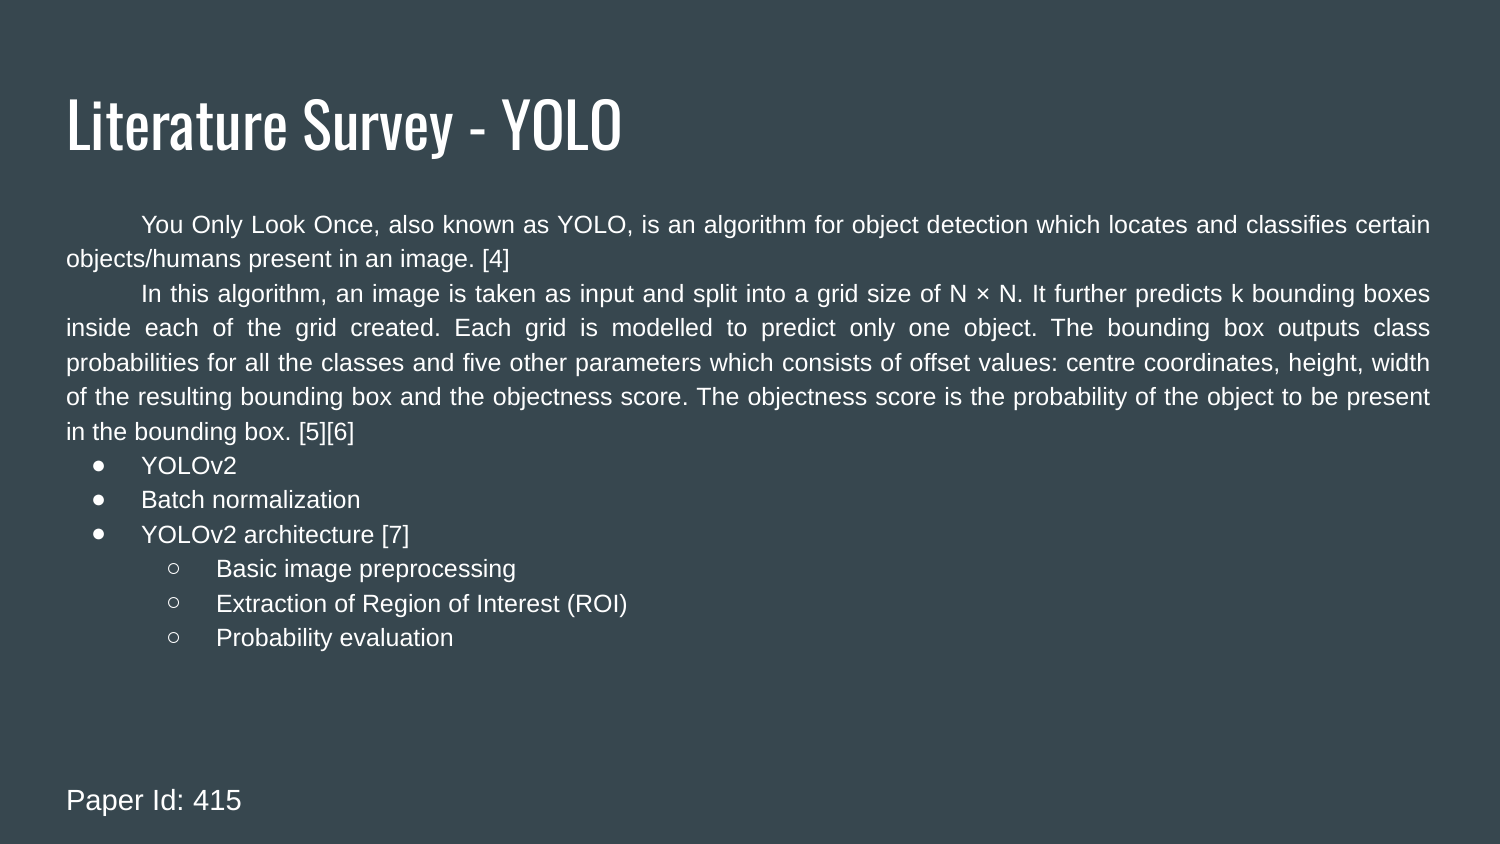

# Literature Survey - YOLO
You Only Look Once, also known as YOLO, is an algorithm for object detection which locates and classifies certain objects/humans present in an image. [4]
In this algorithm, an image is taken as input and split into a grid size of N × N. It further predicts k bounding boxes inside each of the grid created. Each grid is modelled to predict only one object. The bounding box outputs class probabilities for all the classes and five other parameters which consists of offset values: centre coordinates, height, width of the resulting bounding box and the objectness score. The objectness score is the probability of the object to be present in the bounding box. [5][6]
YOLOv2
Batch normalization
YOLOv2 architecture [7]
Basic image preprocessing
Extraction of Region of Interest (ROI)
Probability evaluation
Paper Id: 415

9